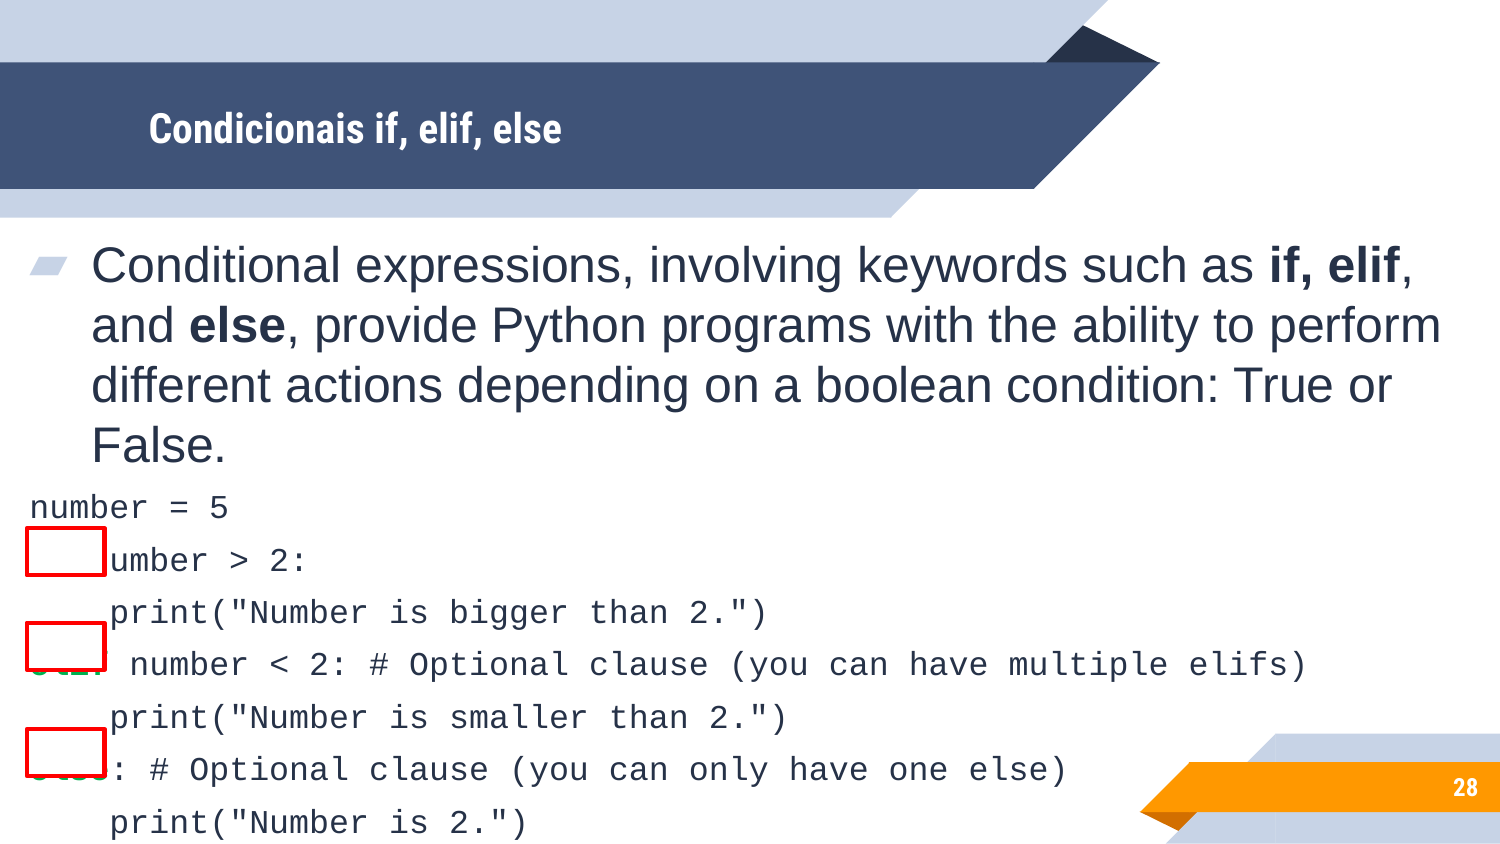

# Condicionais if, elif, else
Conditional expressions, involving keywords such as if, elif, and else, provide Python programs with the ability to perform different actions depending on a boolean condition: True or False.
number = 5
if number > 2:
    print("Number is bigger than 2.")
elif number < 2: # Optional clause (you can have multiple elifs)
    print("Number is smaller than 2.")
else: # Optional clause (you can only have one else)
    print("Number is 2.")

28